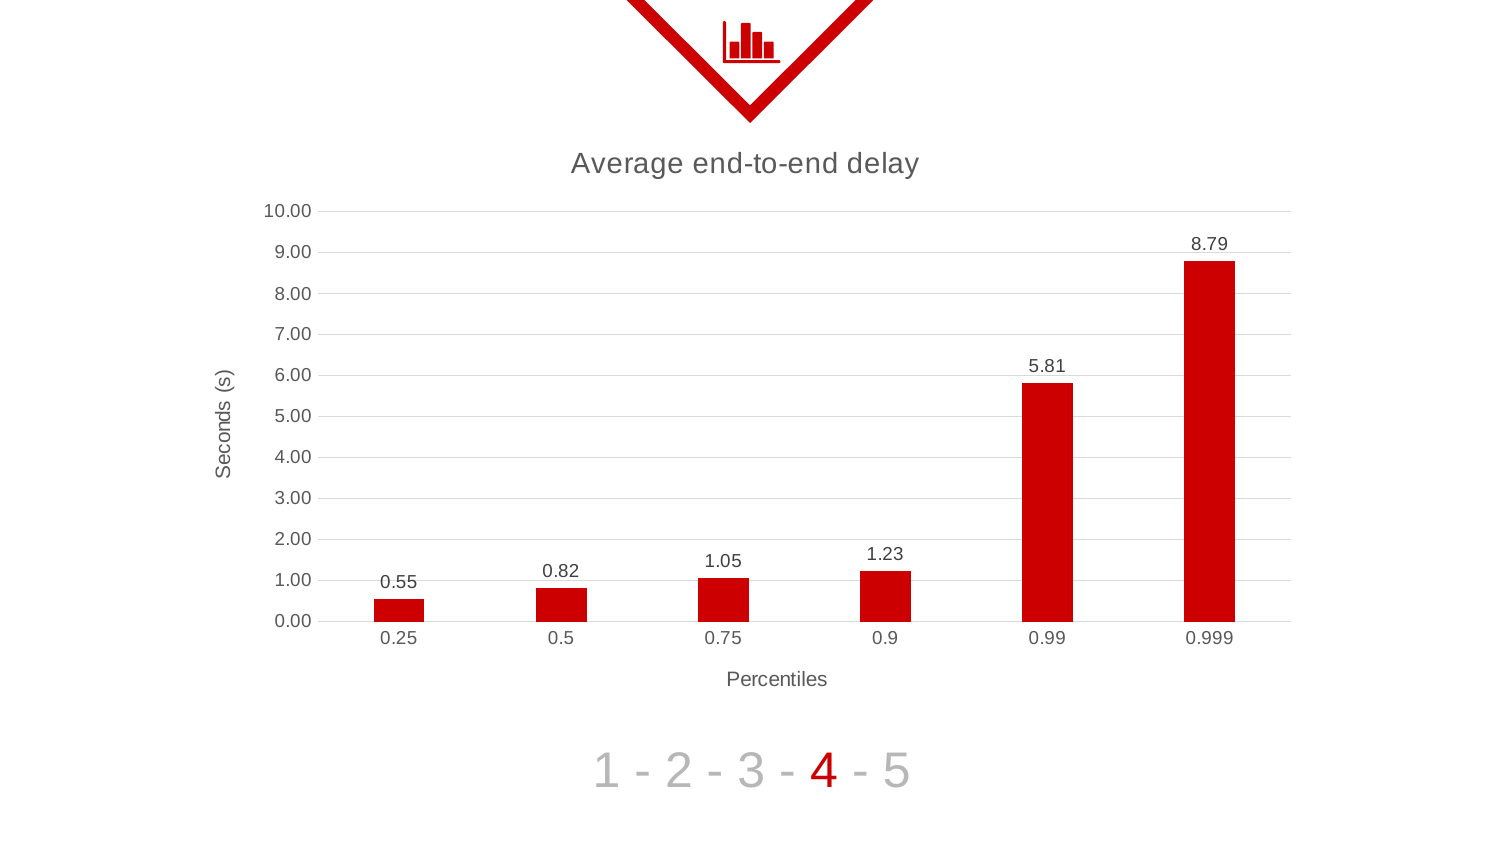

### Chart: Average end-to-end delay

| Category |  |
|---|---|
| 0.25 | 0.5470228125 |
| 0.5 | 0.8163506666666668 |
| 0.75 | 1.0518435416666667 |
| 0.9 | 1.2326352499999997 |
| 0.99 | 5.812738816666667 |
| 0.999 | 8.789320697500001 |
1 - 2 - 3 - 4 - 5